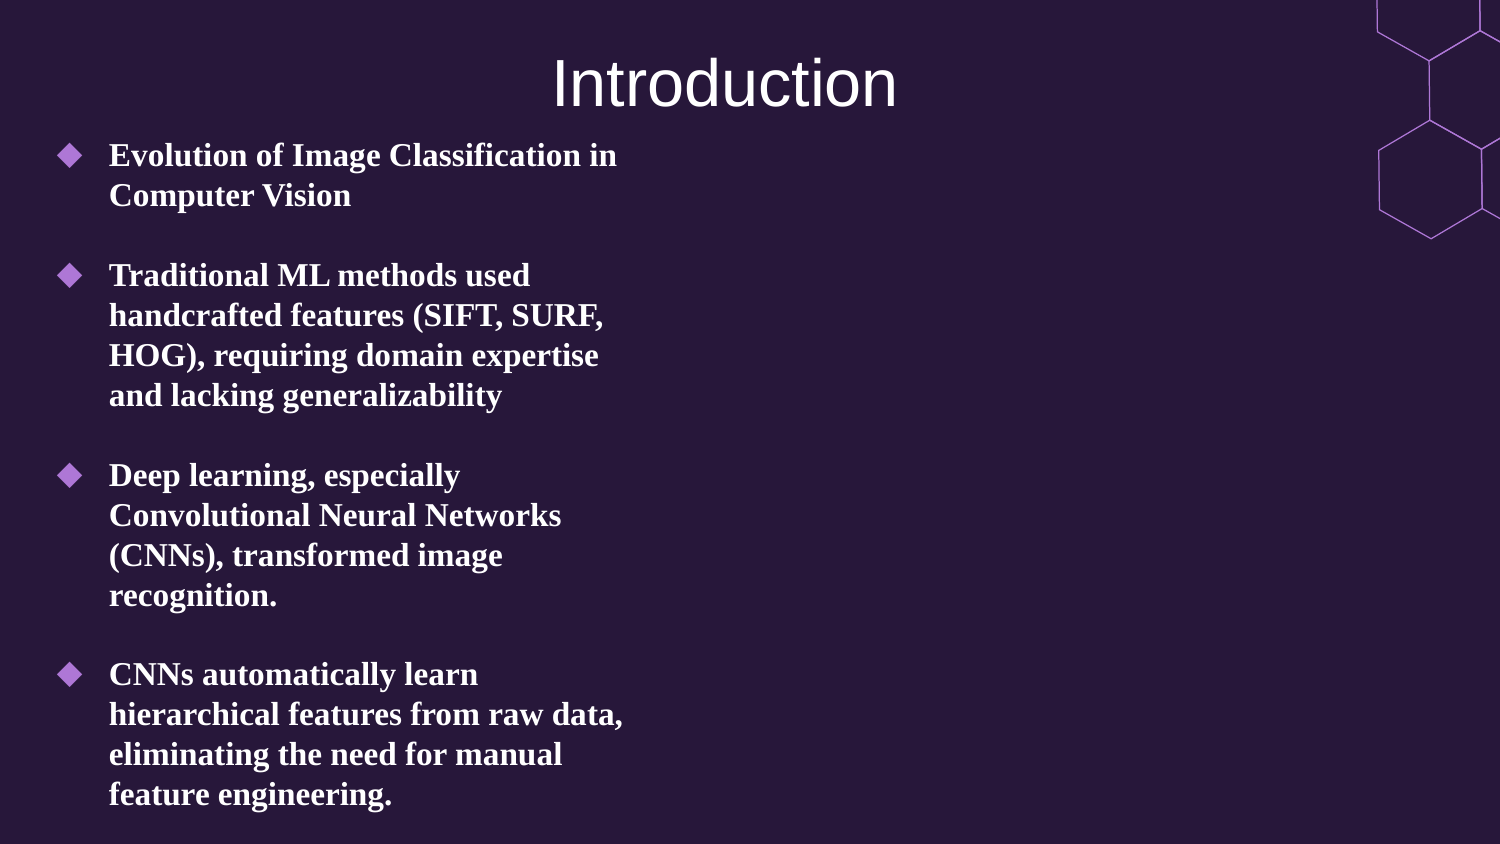

# Introduction
Evolution of Image Classification in Computer Vision

Traditional ML methods used handcrafted features (SIFT, SURF, HOG), requiring domain expertise and lacking generalizability

Deep learning, especially Convolutional Neural Networks (CNNs), transformed image recognition.

CNNs automatically learn hierarchical features from raw data, eliminating the need for manual feature engineering.